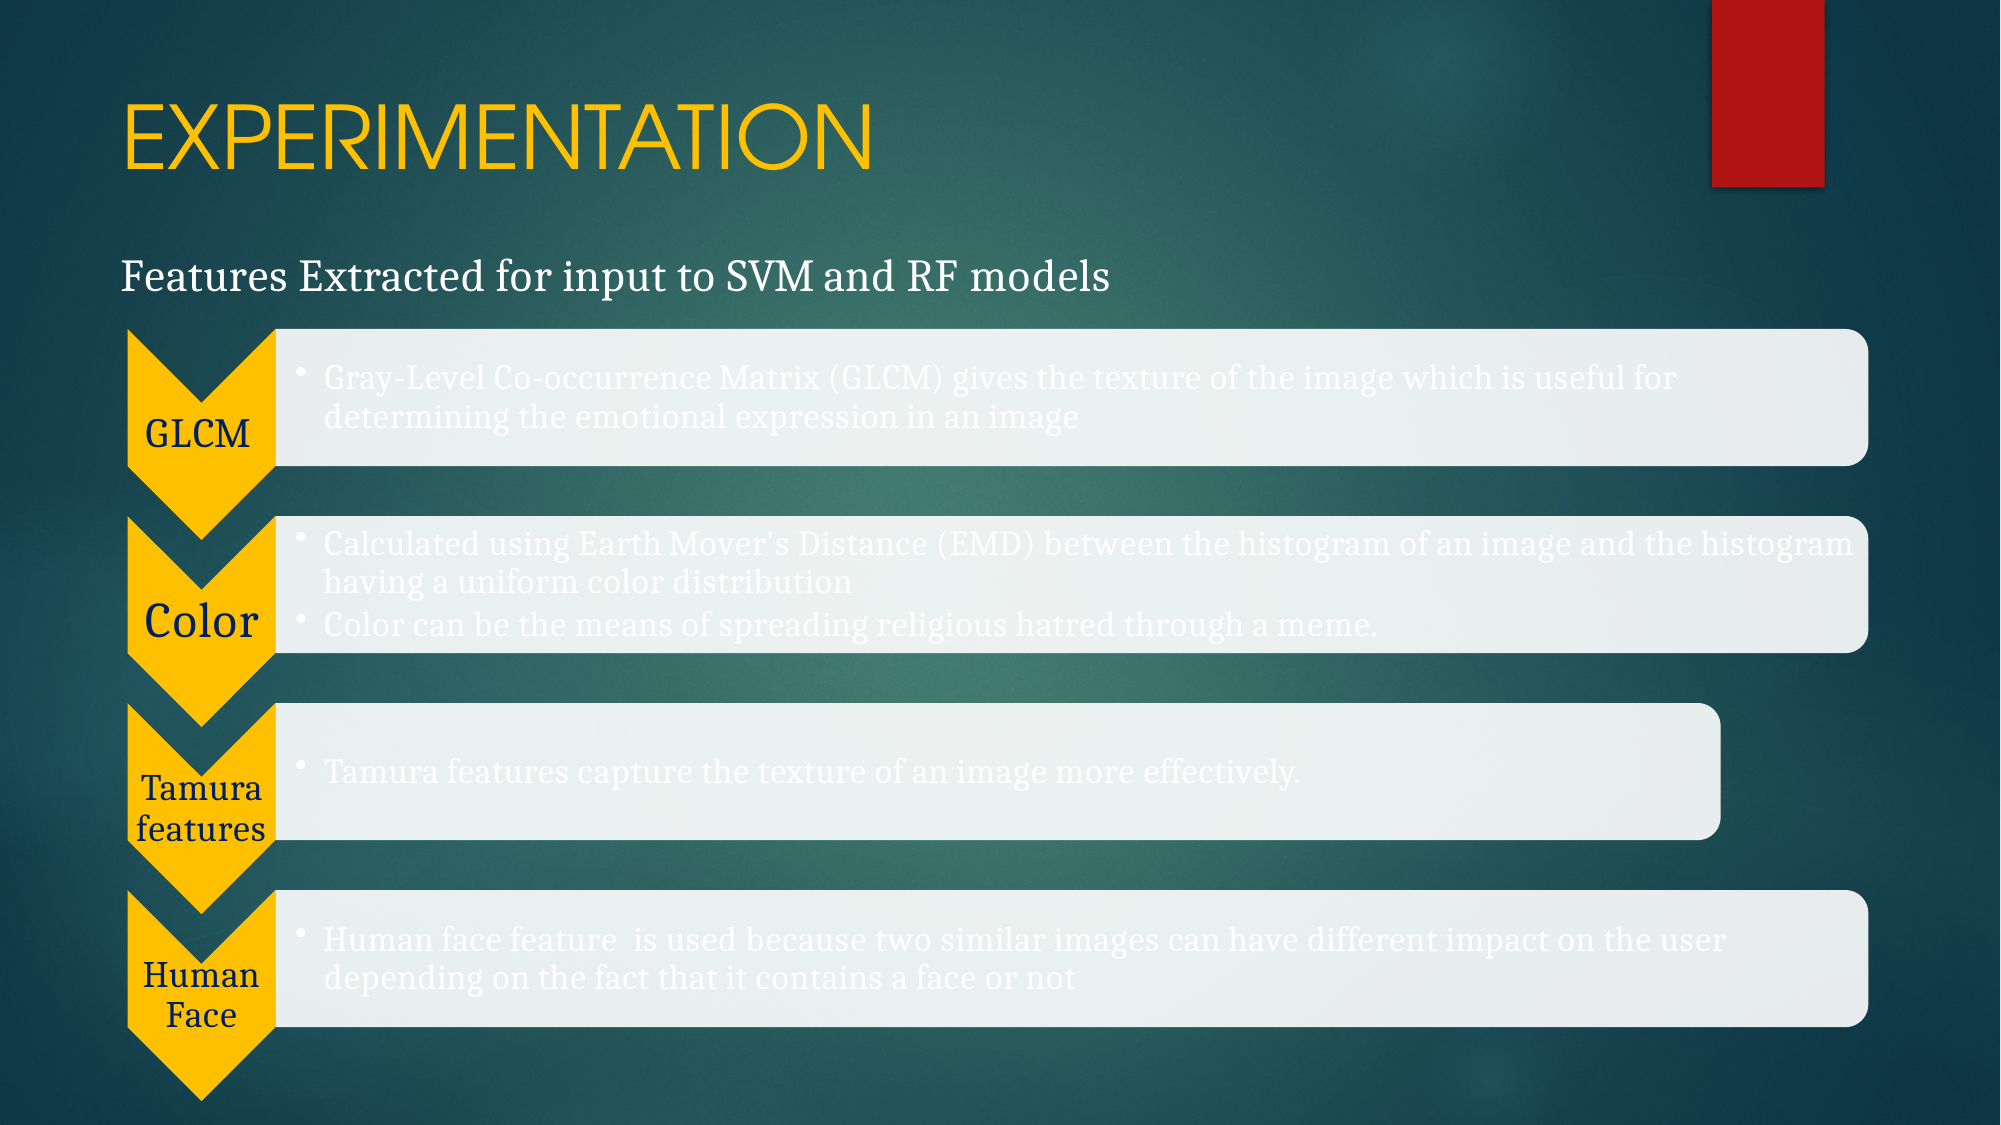

# EXPERIMENTATION

Features Extracted for input to SVM and RF models
GLCM
Gray-Level Co-occurrence Matrix (GLCM) gives the texture of the image which is useful for determining the emotional expression in an image
Color
Calculated using Earth Mover's Distance (EMD) between the histogram of an image and the histogram having a uniform color distribution
Color can be the means of spreading religious hatred through a meme.
Tamura features
Tamura features capture the texture of an image more effectively.
Human Face
Human face feature  is used because two similar images can have different impact on the user depending on the fact that it contains a face or not